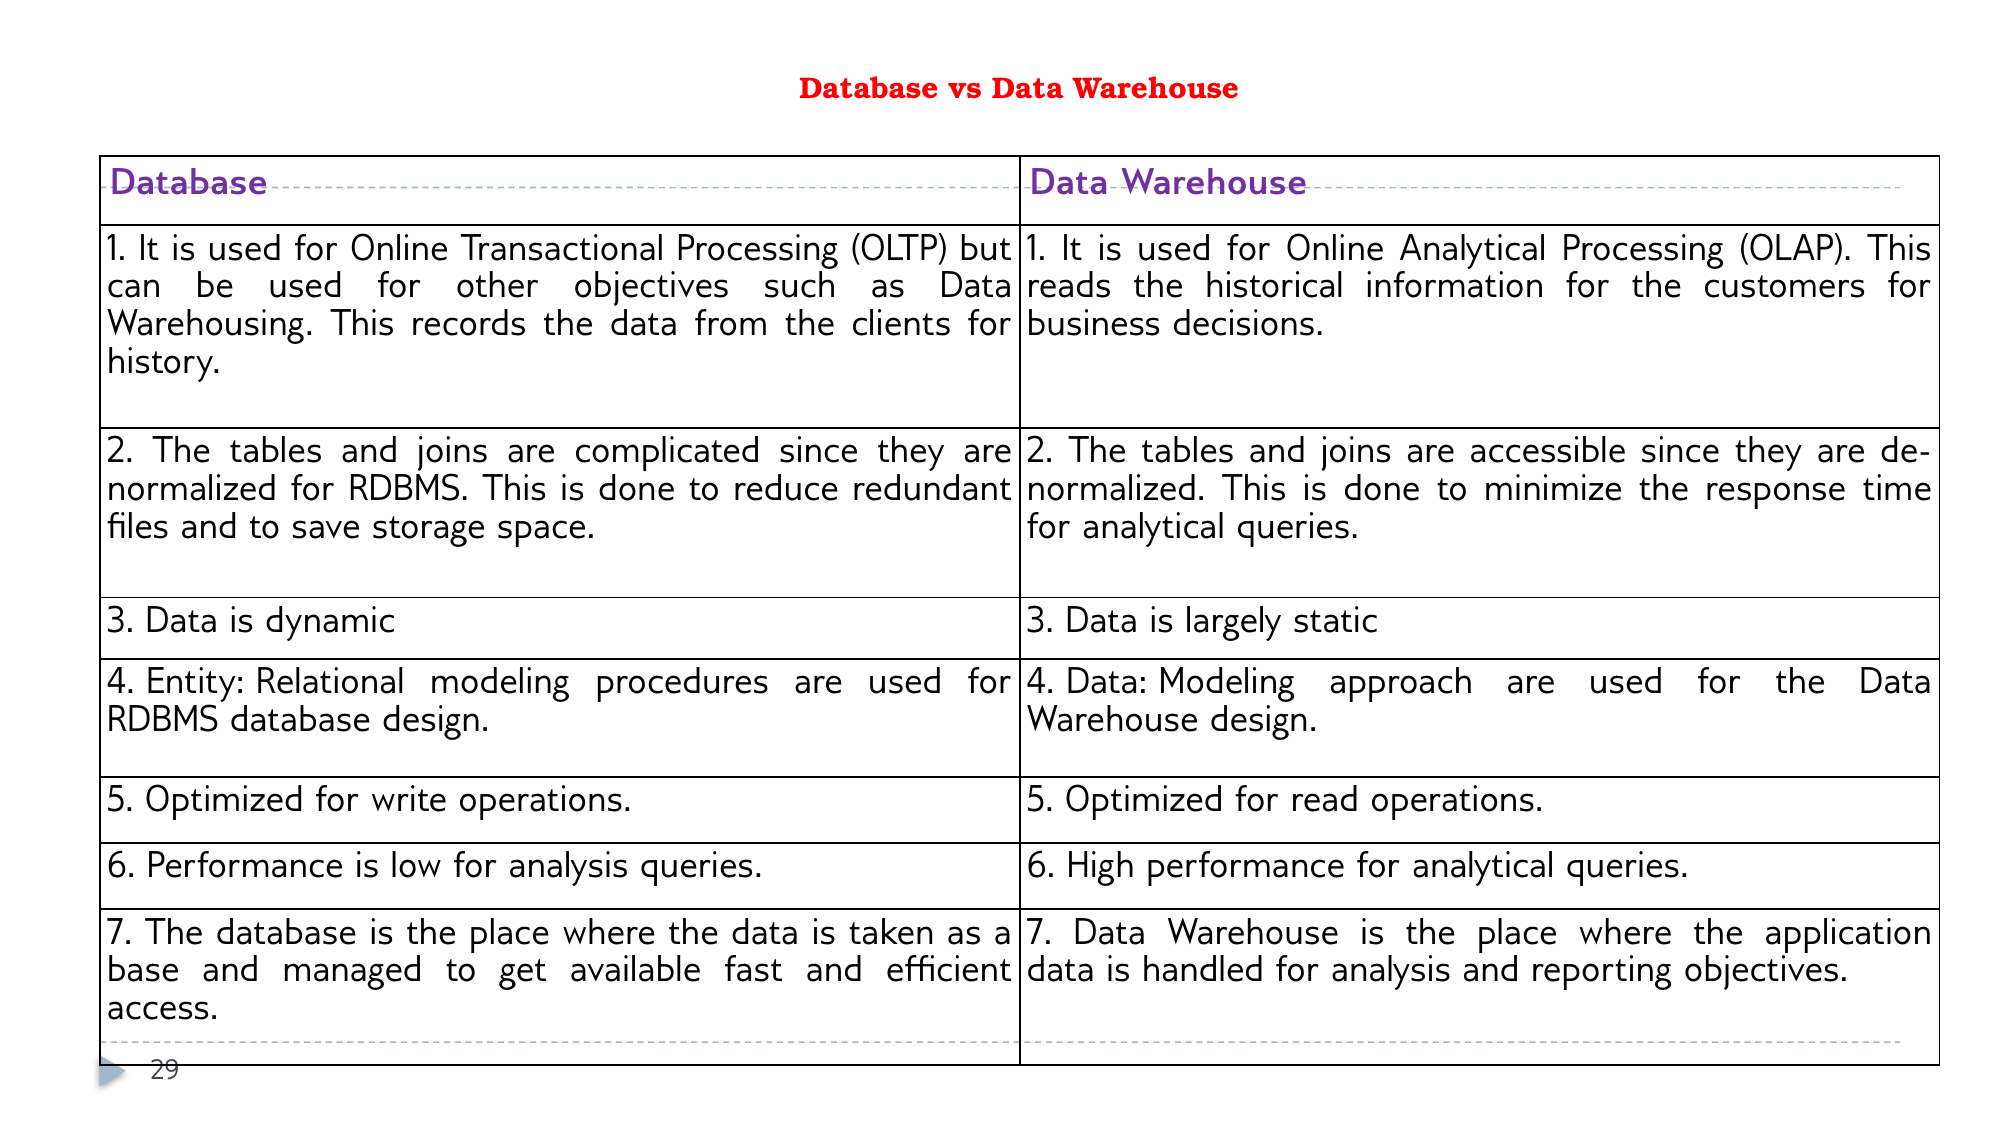

# Database vs Data Warehouse
| Database | Data Warehouse |
| --- | --- |
| 1. It is used for Online Transactional Processing (OLTP) but can be used for other objectives such as Data Warehousing. This records the data from the clients for history. | 1. It is used for Online Analytical Processing (OLAP). This reads the historical information for the customers for business decisions. |
| 2. The tables and joins are complicated since they are normalized for RDBMS. This is done to reduce redundant files and to save storage space. | 2. The tables and joins are accessible since they are de-normalized. This is done to minimize the response time for analytical queries. |
| 3. Data is dynamic | 3. Data is largely static |
| 4. Entity: Relational modeling procedures are used for RDBMS database design. | 4. Data: Modeling approach are used for the Data Warehouse design. |
| 5. Optimized for write operations. | 5. Optimized for read operations. |
| 6. Performance is low for analysis queries. | 6. High performance for analytical queries. |
| 7. The database is the place where the data is taken as a base and managed to get available fast and efficient access. | 7. Data Warehouse is the place where the application data is handled for analysis and reporting objectives. |
29